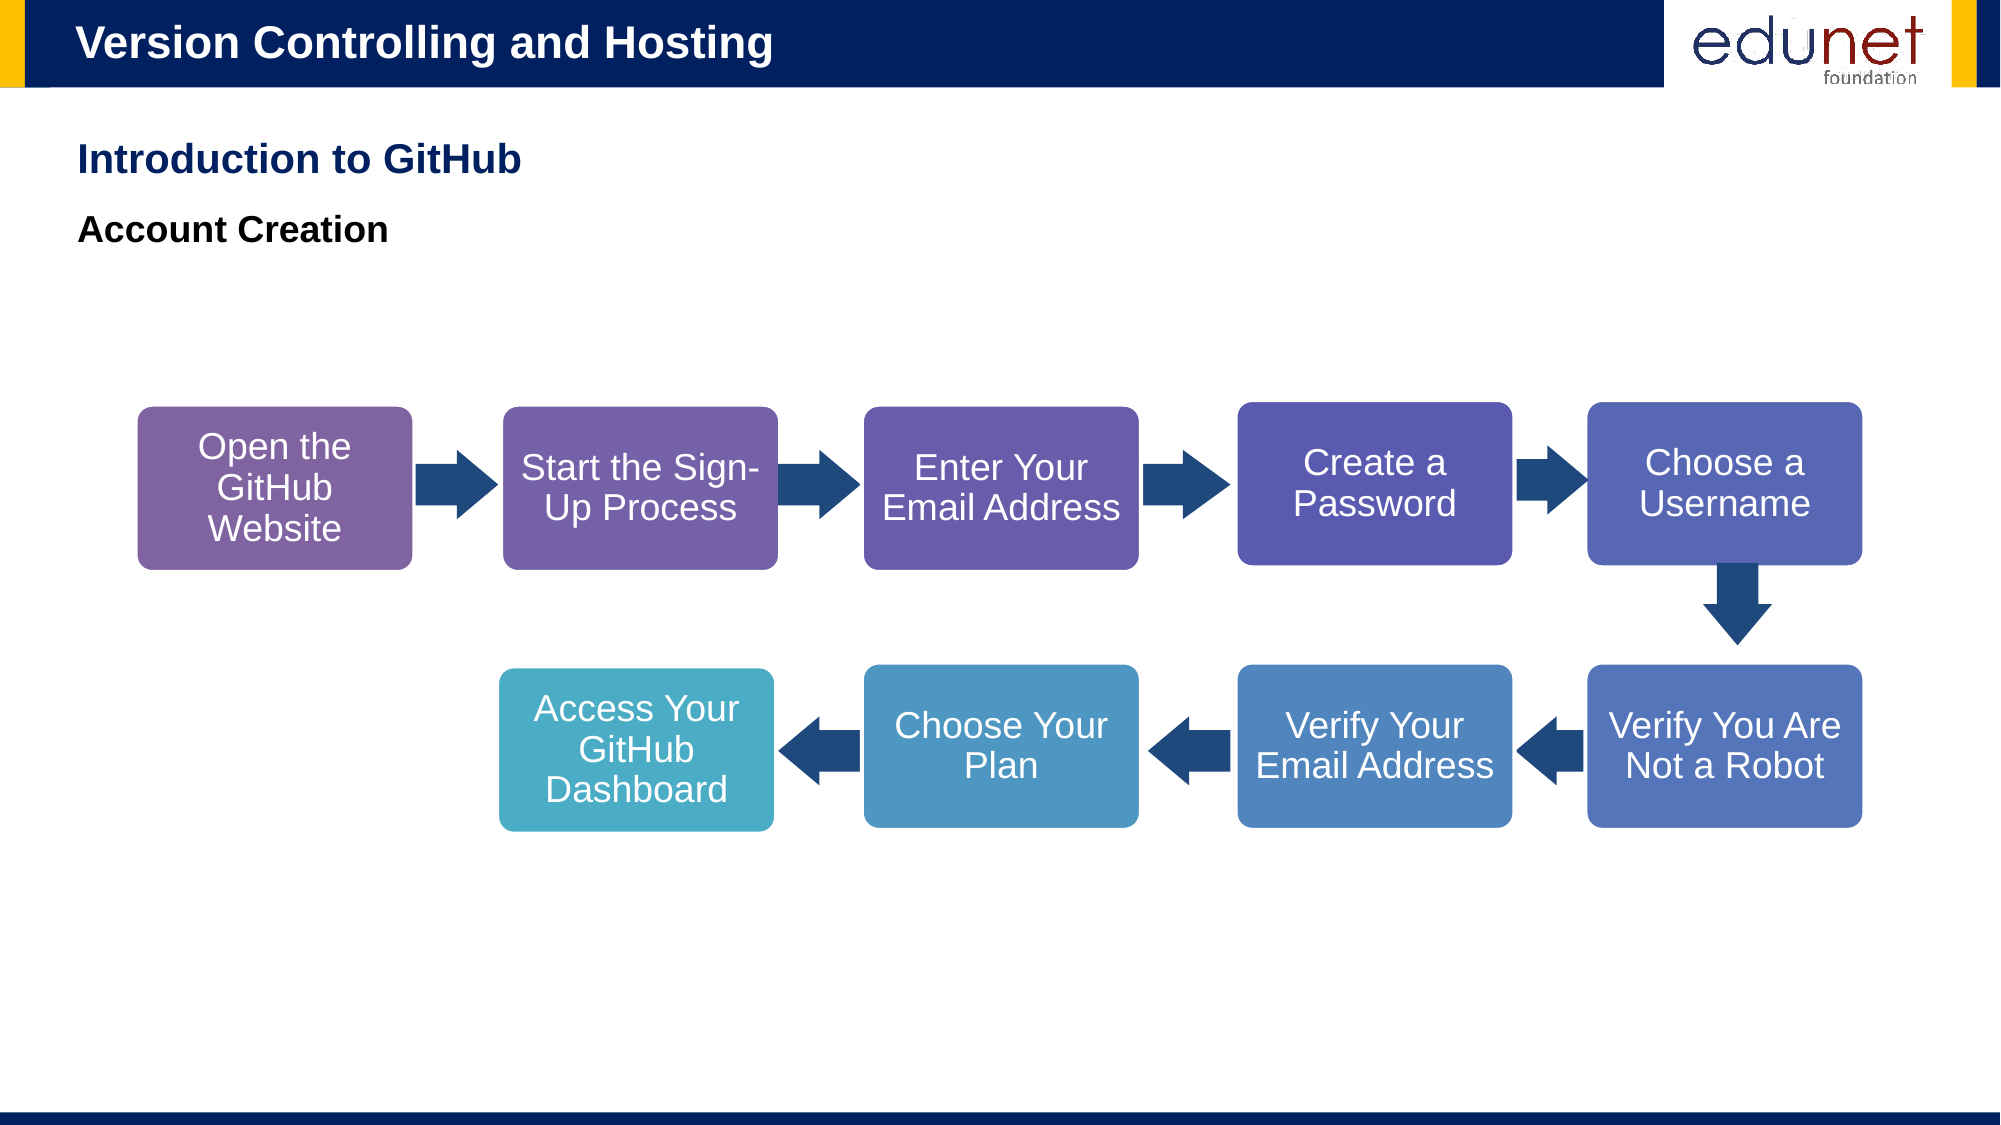

Introduction to GitHub
Account Creation
Create a Password
Choose a Username
Open the GitHub Website
Start the Sign-Up Process
Enter Your Email Address

Choose Your Plan
Verify Your Email Address
Verify You Are Not a Robot
Access Your GitHub Dashboard